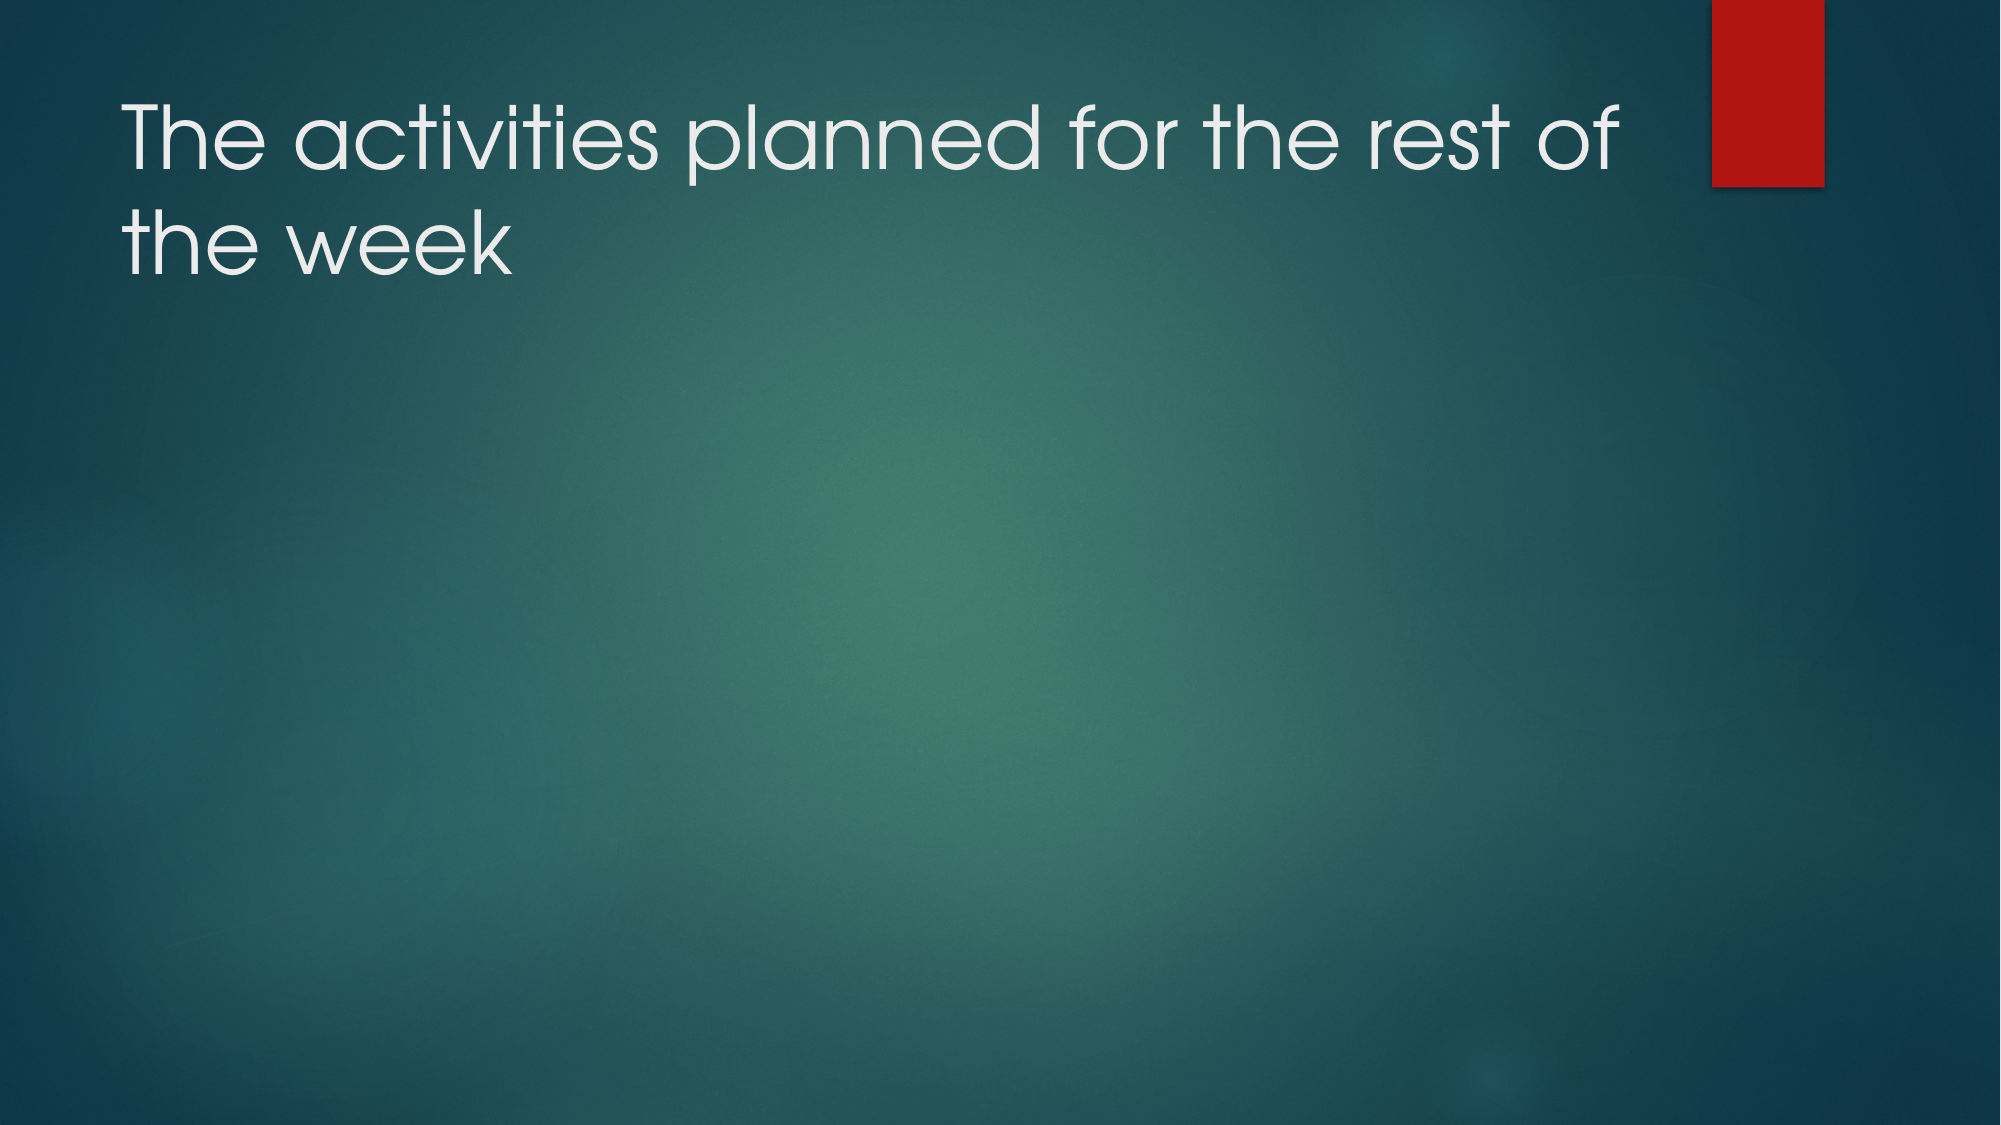

# The activities planned for the rest of the week